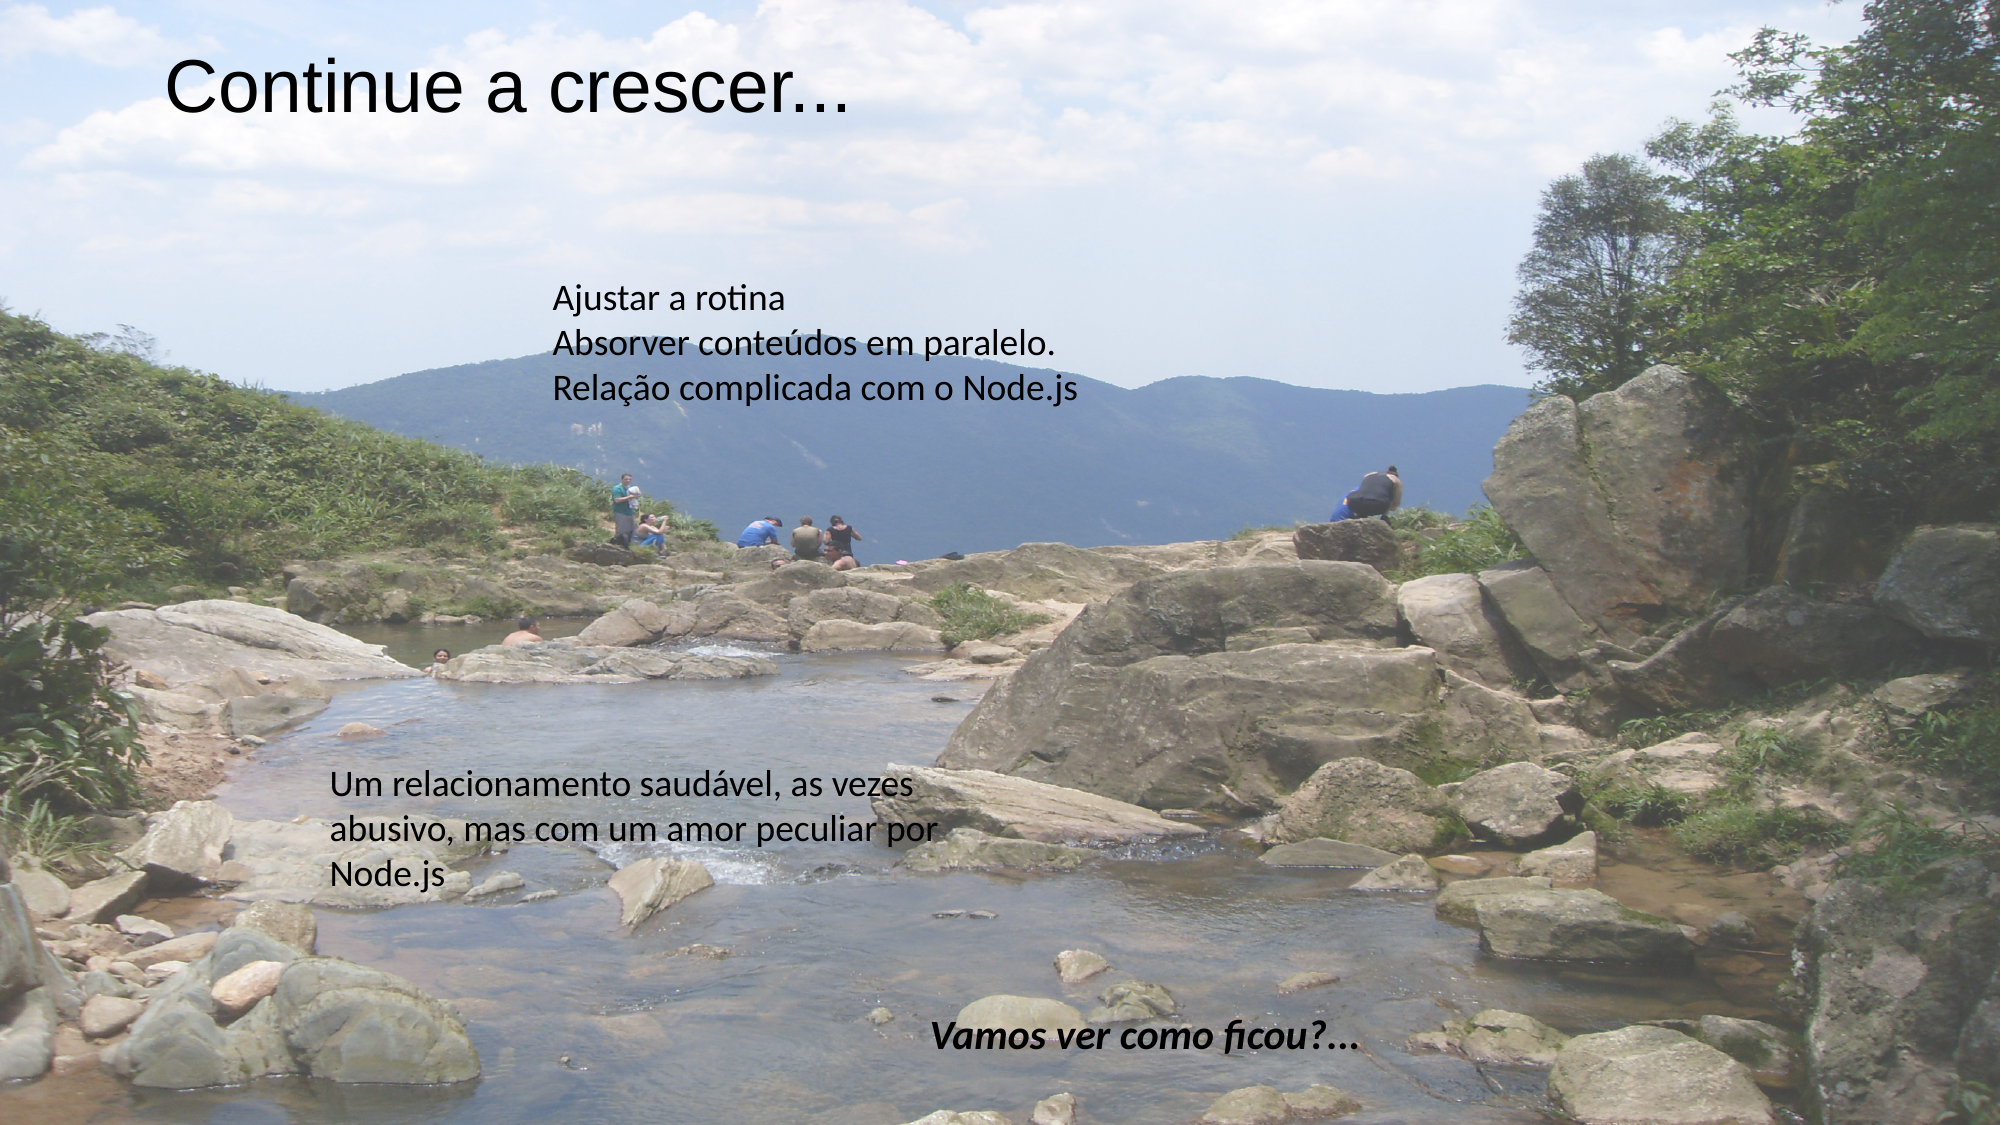

Continue a crescer...
Ajustar a rotina
Absorver conteúdos em paralelo.
Relação complicada com o Node.js
Um relacionamento saudável, as vezes abusivo, mas com um amor peculiar por Node.js
Vamos ver como ficou?...